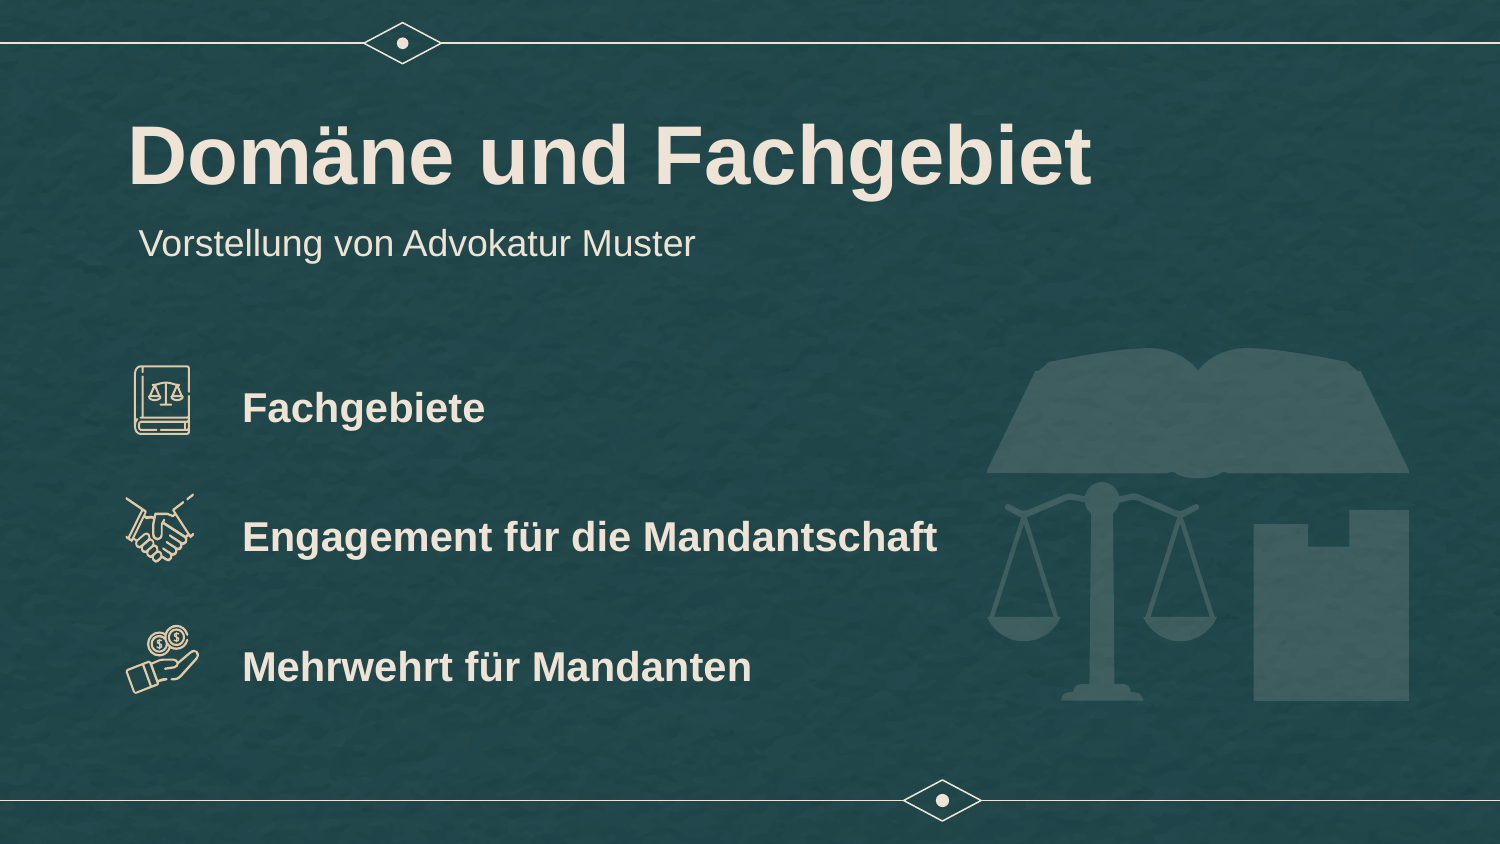

# Domäne und Fachgebiet
Vorstellung von Advokatur Muster
Fachgebiete

Engagement für die Mandantschaft

Mehrwehrt für Mandanten